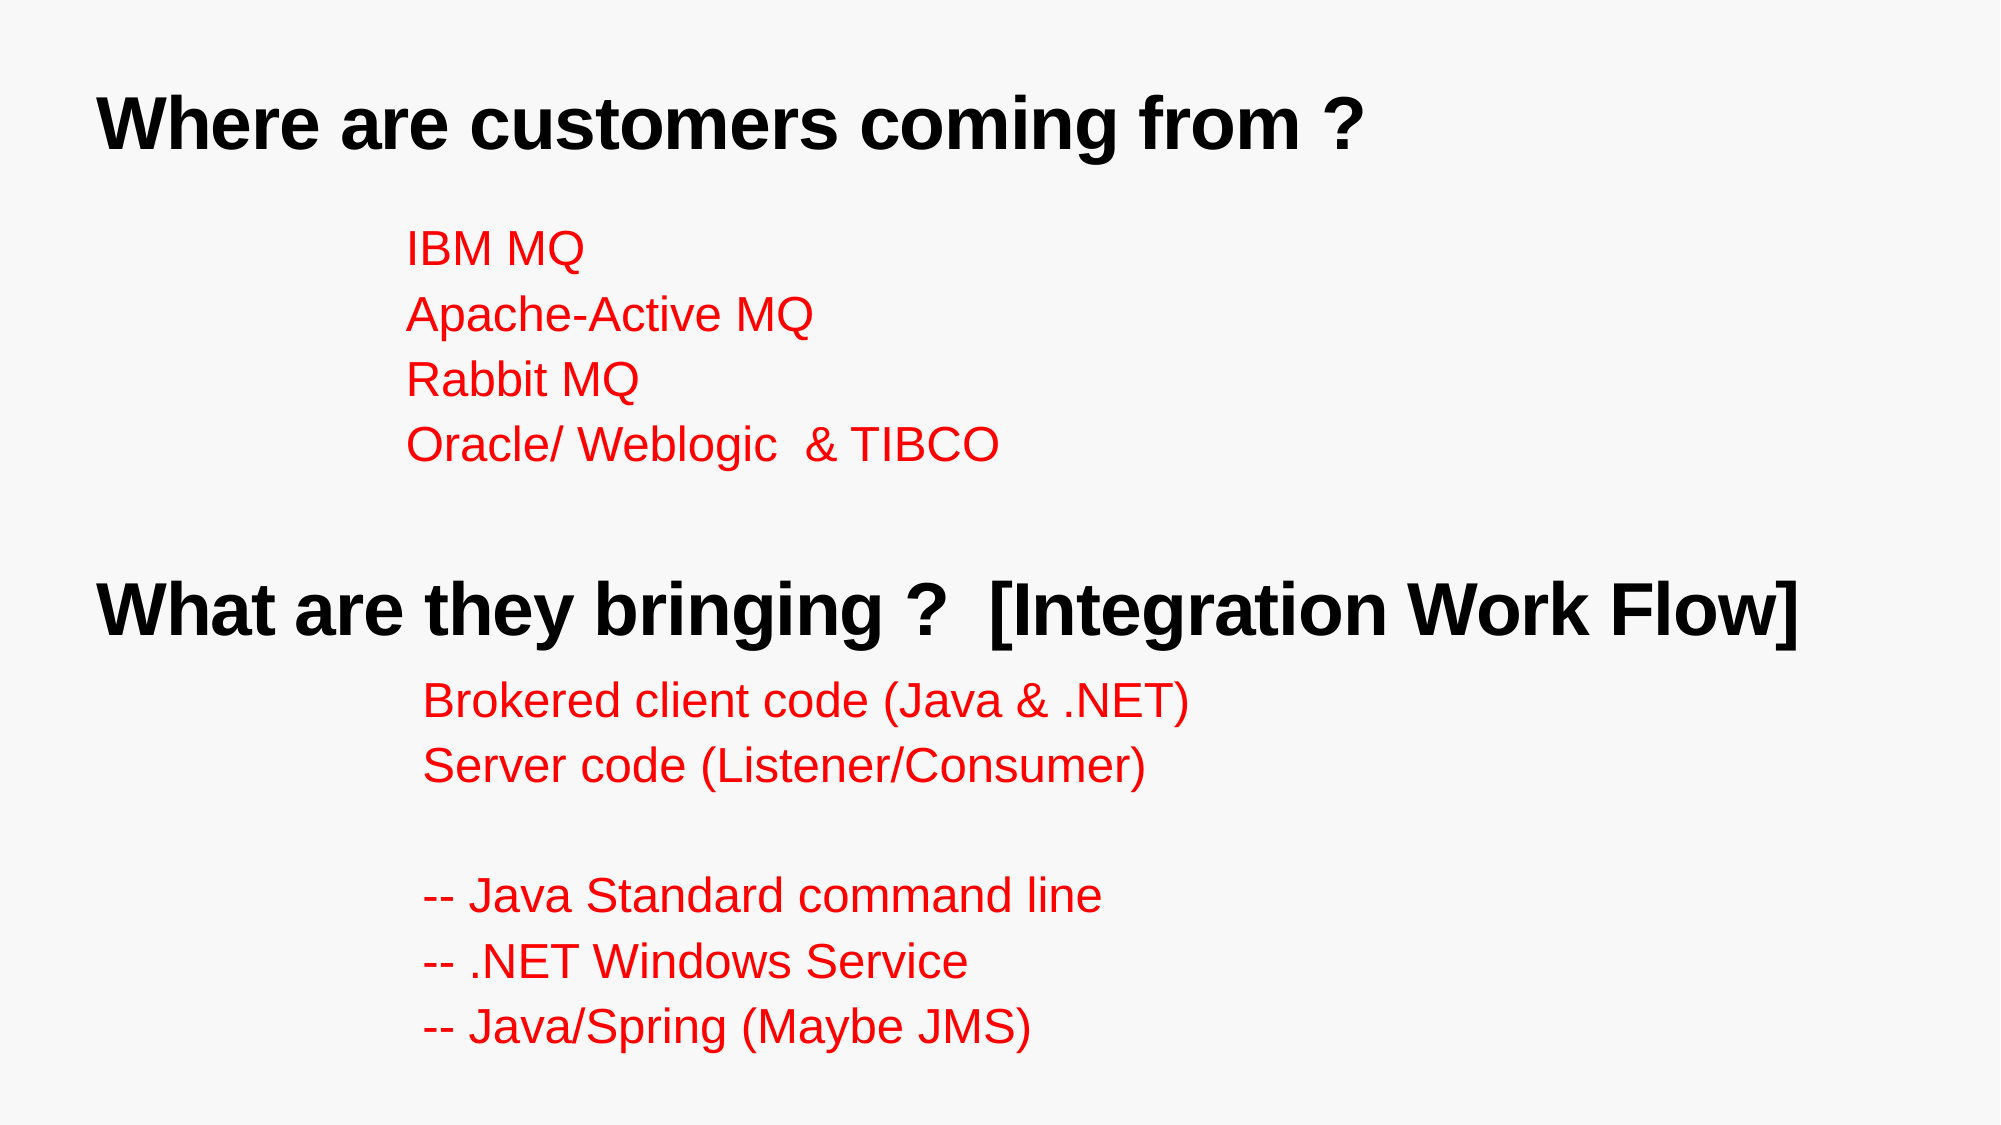

# Where are customers coming from ?
IBM MQ
Apache-Active MQ
Rabbit MQ
Oracle/ Weblogic  & TIBCO

What are they bringing ?  [Integration Work Flow]
Storage Queues
Event Grid
Event Hubs
Service Bus
Brokered client code (Java & .NET)
Server code (Listener/Consumer)

-- Java Standard command line
-- .NET Windows Service
-- Java/Spring (Maybe JMS)

Simple task queues
Table Queues

             Smallest payload

Cross cloud reactive eventing (Event Driven Architecture)

Small payload size(4K-5K) <=1M
5000 Batch Limit

Streaming / Kafka

Conversational/fast paced (Medium payload)  -- Replay/Partition

Enterprise messaging
Queues/Topics

Large payload